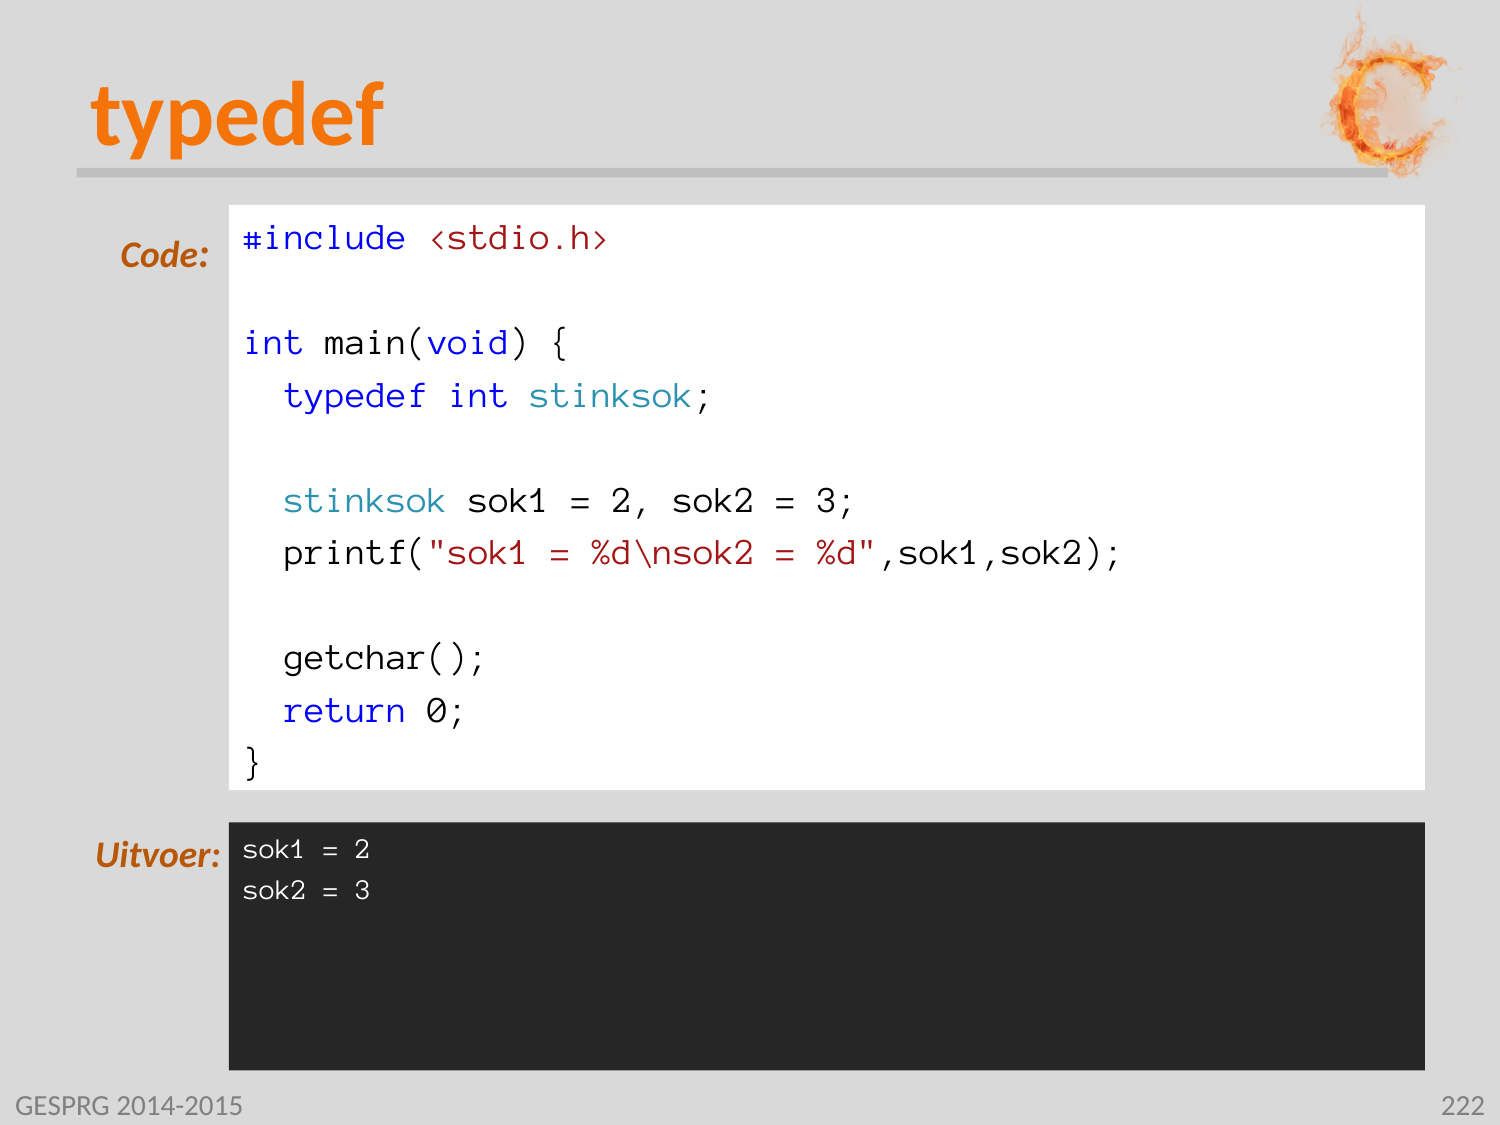

# typedef
#include <stdio.h>

int main(void) {
  typedef int stinksok;

  stinksok sok1 = 2, sok2 = 3;
  printf("sok1 = %d\nsok2 = %d",sok1,sok2);

  getchar();
  return 0;
}

sok1 = 2
sok2 = 3

GESPRG 2014-2015
222